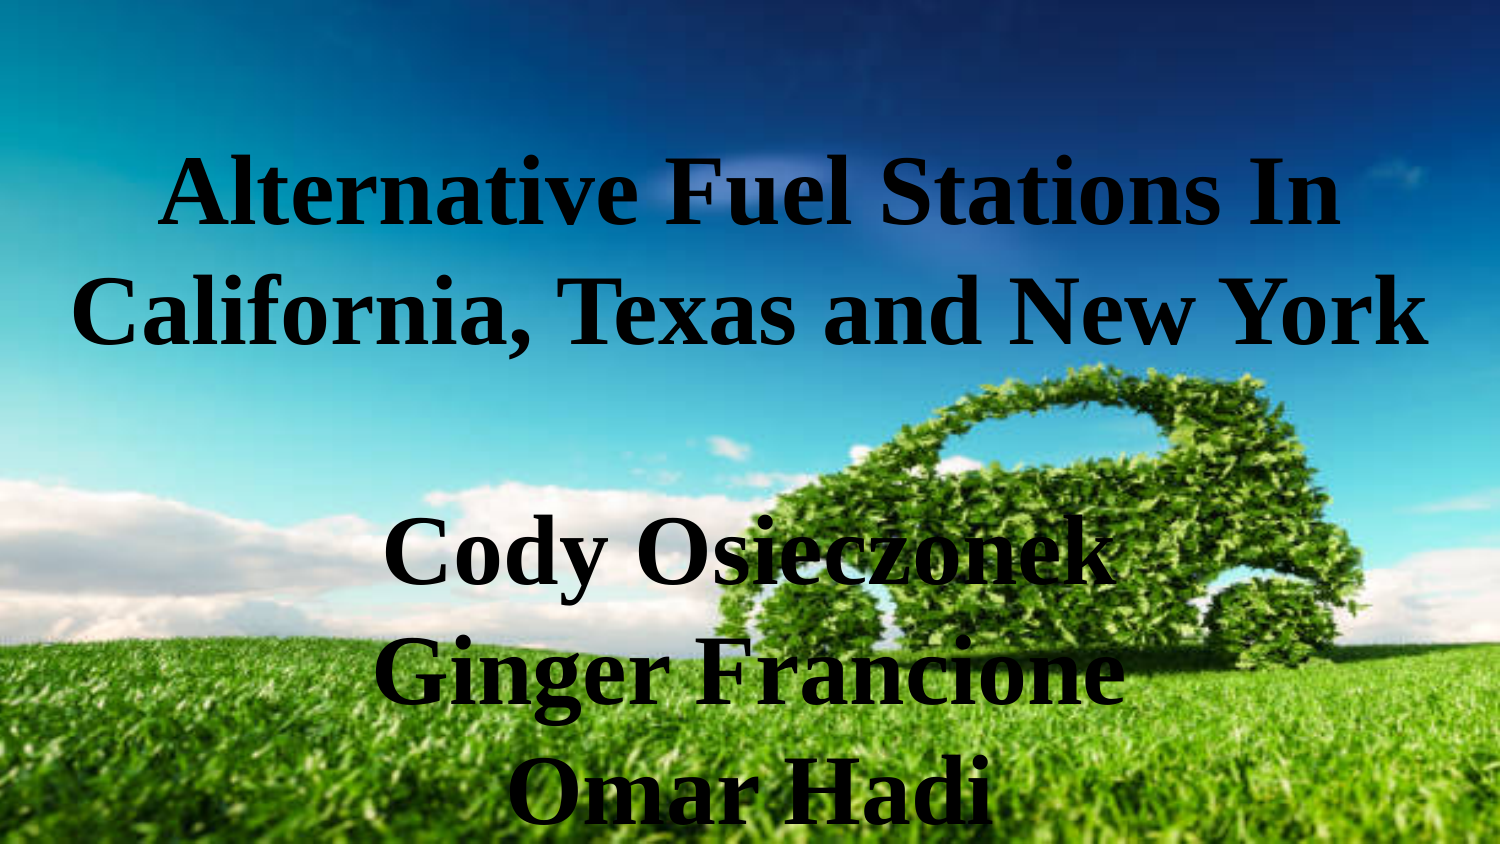

# Alternative Fuel Stations In California, Texas and New York Cody Osieczonek Ginger Francione Omar Hadi